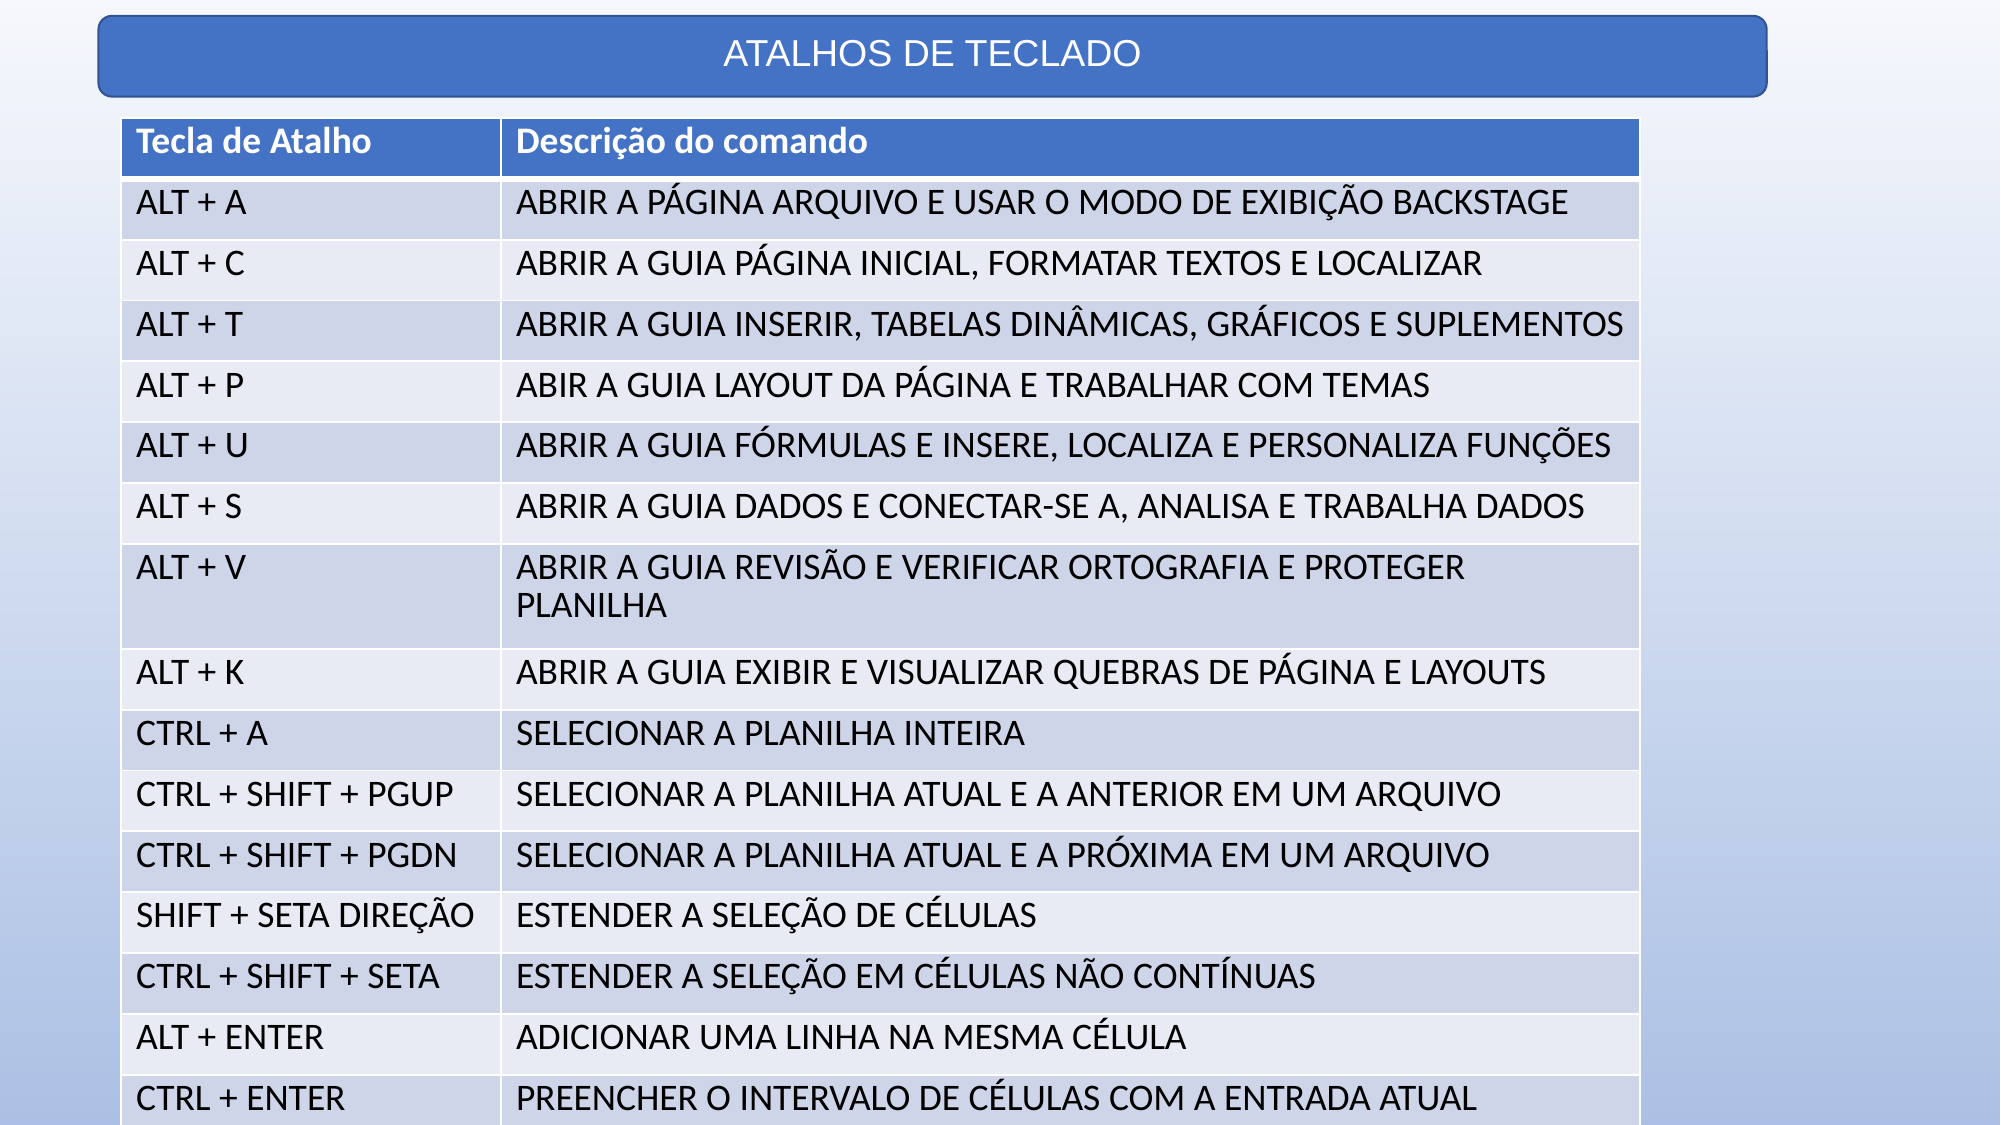

ATALHOS DE TECLADO
| Tecla de Atalho | Descrição do comando |
| --- | --- |
| ALT + A | ABRIR A PÁGINA ARQUIVO E USAR O MODO DE EXIBIÇÃO BACKSTAGE |
| ALT + C | ABRIR A GUIA PÁGINA INICIAL, FORMATAR TEXTOS E LOCALIZAR |
| ALT + T | ABRIR A GUIA INSERIR, TABELAS DINÂMICAS, GRÁFICOS E SUPLEMENTOS |
| ALT + P | ABIR A GUIA LAYOUT DA PÁGINA E TRABALHAR COM TEMAS |
| ALT + U | ABRIR A GUIA FÓRMULAS E INSERE, LOCALIZA E PERSONALIZA FUNÇÕES |
| ALT + S | ABRIR A GUIA DADOS E CONECTAR-SE A, ANALISA E TRABALHA DADOS |
| ALT + V | ABRIR A GUIA REVISÃO E VERIFICAR ORTOGRAFIA E PROTEGER PLANILHA |
| ALT + K | ABRIR A GUIA EXIBIR E VISUALIZAR QUEBRAS DE PÁGINA E LAYOUTS |
| CTRL + A | SELECIONAR A PLANILHA INTEIRA |
| CTRL + SHIFT + PGUP | SELECIONAR A PLANILHA ATUAL E A ANTERIOR EM UM ARQUIVO |
| CTRL + SHIFT + PGDN | SELECIONAR A PLANILHA ATUAL E A PRÓXIMA EM UM ARQUIVO |
| SHIFT + SETA DIREÇÃO | ESTENDER A SELEÇÃO DE CÉLULAS |
| CTRL + SHIFT + SETA | ESTENDER A SELEÇÃO EM CÉLULAS NÃO CONTÍNUAS |
| ALT + ENTER | ADICIONAR UMA LINHA NA MESMA CÉLULA |
| CTRL + ENTER | PREENCHER O INTERVALO DE CÉLULAS COM A ENTRADA ATUAL |